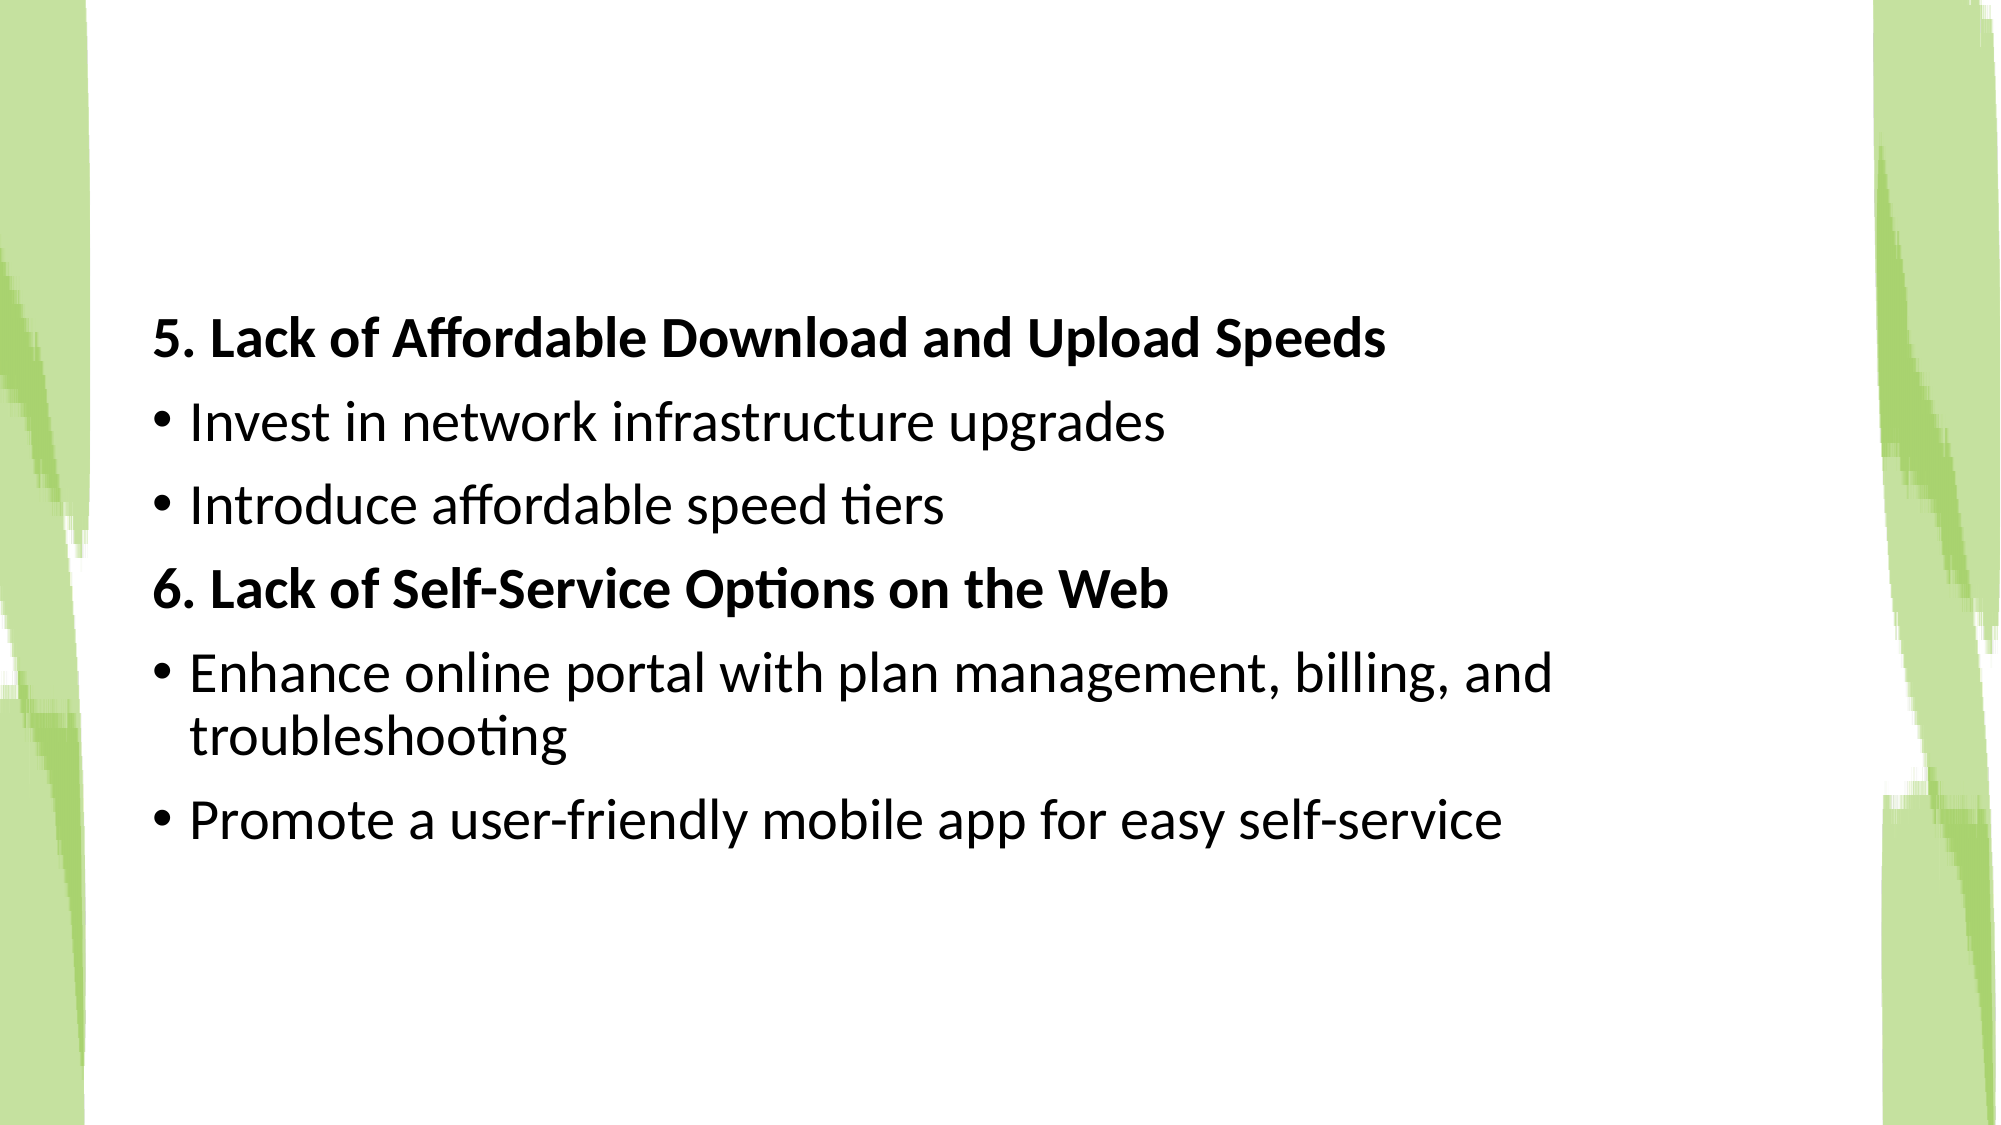

#
5. Lack of Affordable Download and Upload Speeds
Invest in network infrastructure upgrades
Introduce affordable speed tiers
6. Lack of Self-Service Options on the Web
Enhance online portal with plan management, billing, and troubleshooting
Promote a user-friendly mobile app for easy self-service